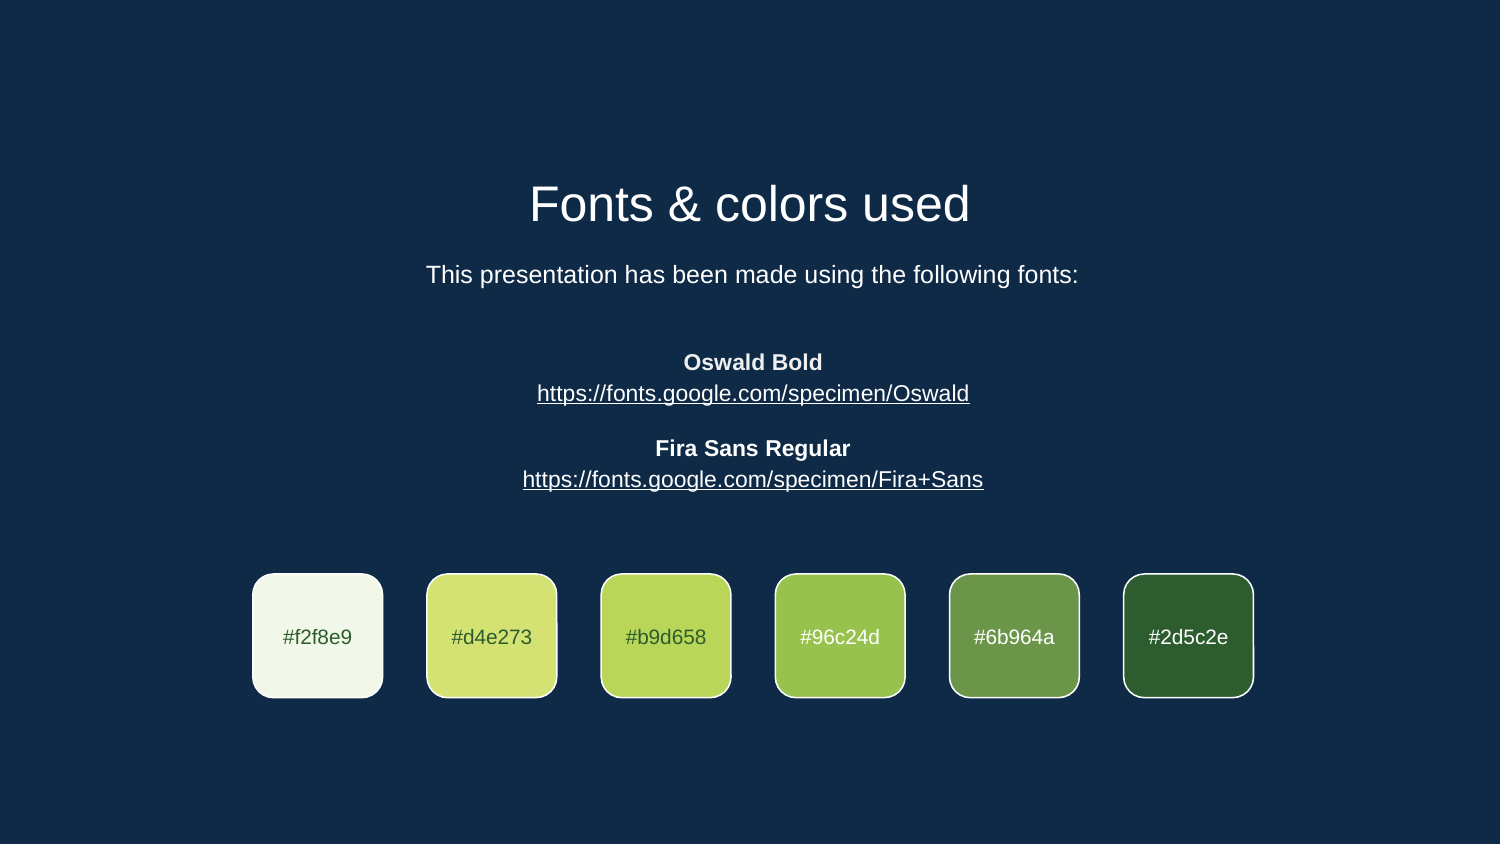

Fonts & colors used
This presentation has been made using the following fonts:

Oswald Bold
https://fonts.google.com/specimen/Oswald

Fira Sans Regular
https://fonts.google.com/specimen/Fira+Sans

#f2f8e9
#d4e273
#b9d658
#96c24d
#6b964a
#2d5c2e